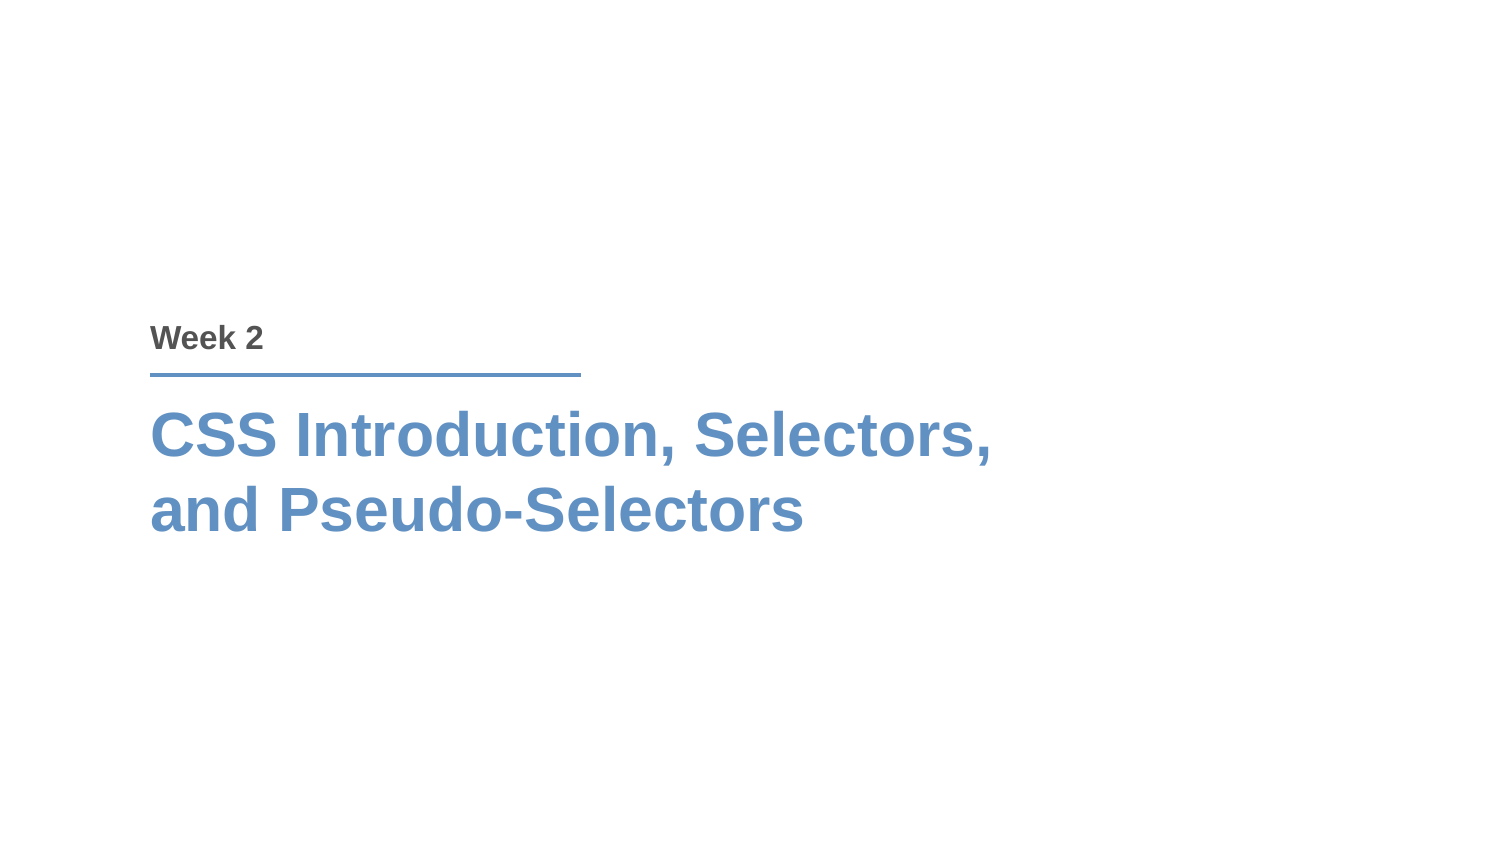

Week 2
# CSS Introduction, Selectors, and Pseudo-Selectors